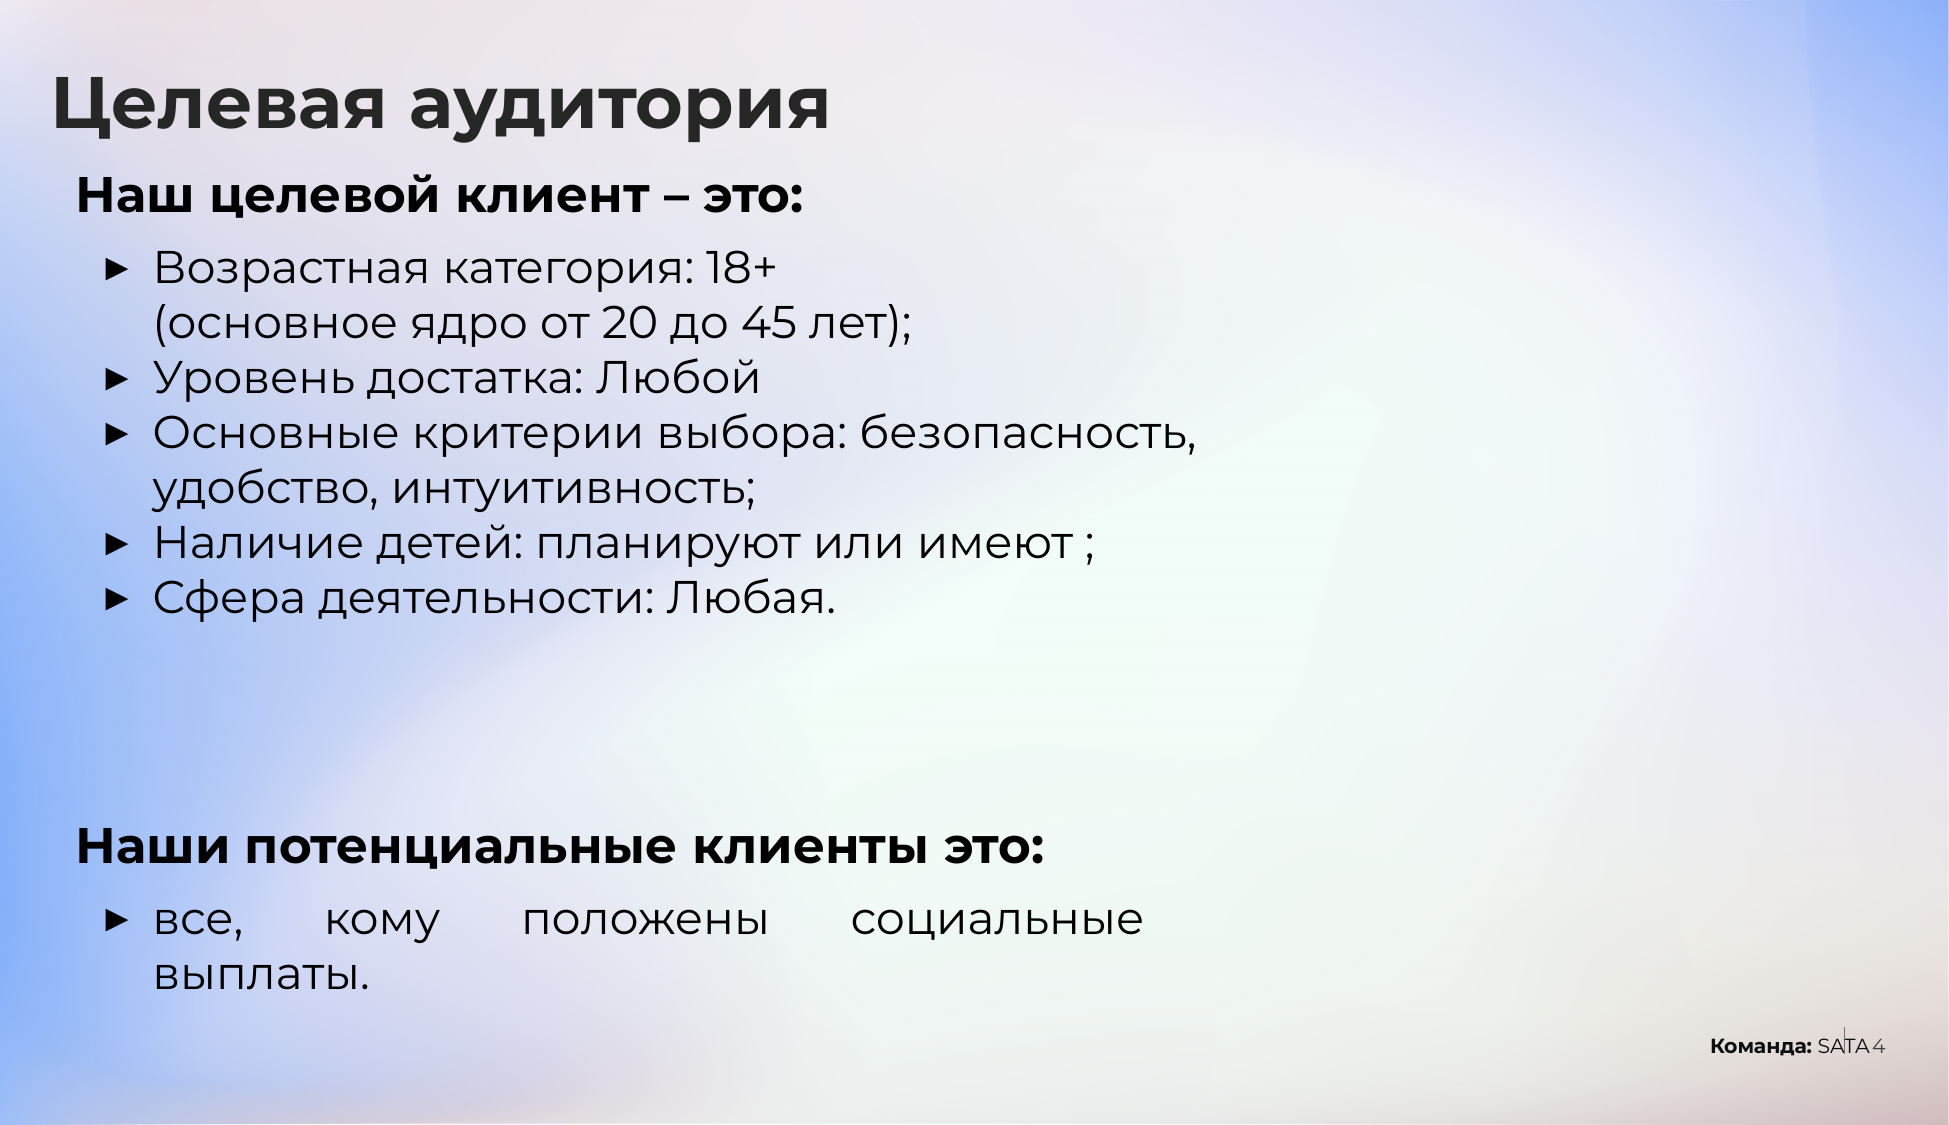

Целевая аудитория
Наш целевой клиент – это:
Возрастная категория: 18+
(основное ядро от 20 до 45 лет);
Уровень достатка: Любой
Основные критерии выбора: безопасность, удобство, интуитивность;
Наличие детей: планируют или имеют ;
Сфера деятельности: Любая.
Наши потенциальные клиенты это:
все, кому положены социальные выплаты.
4
Команда: SATA